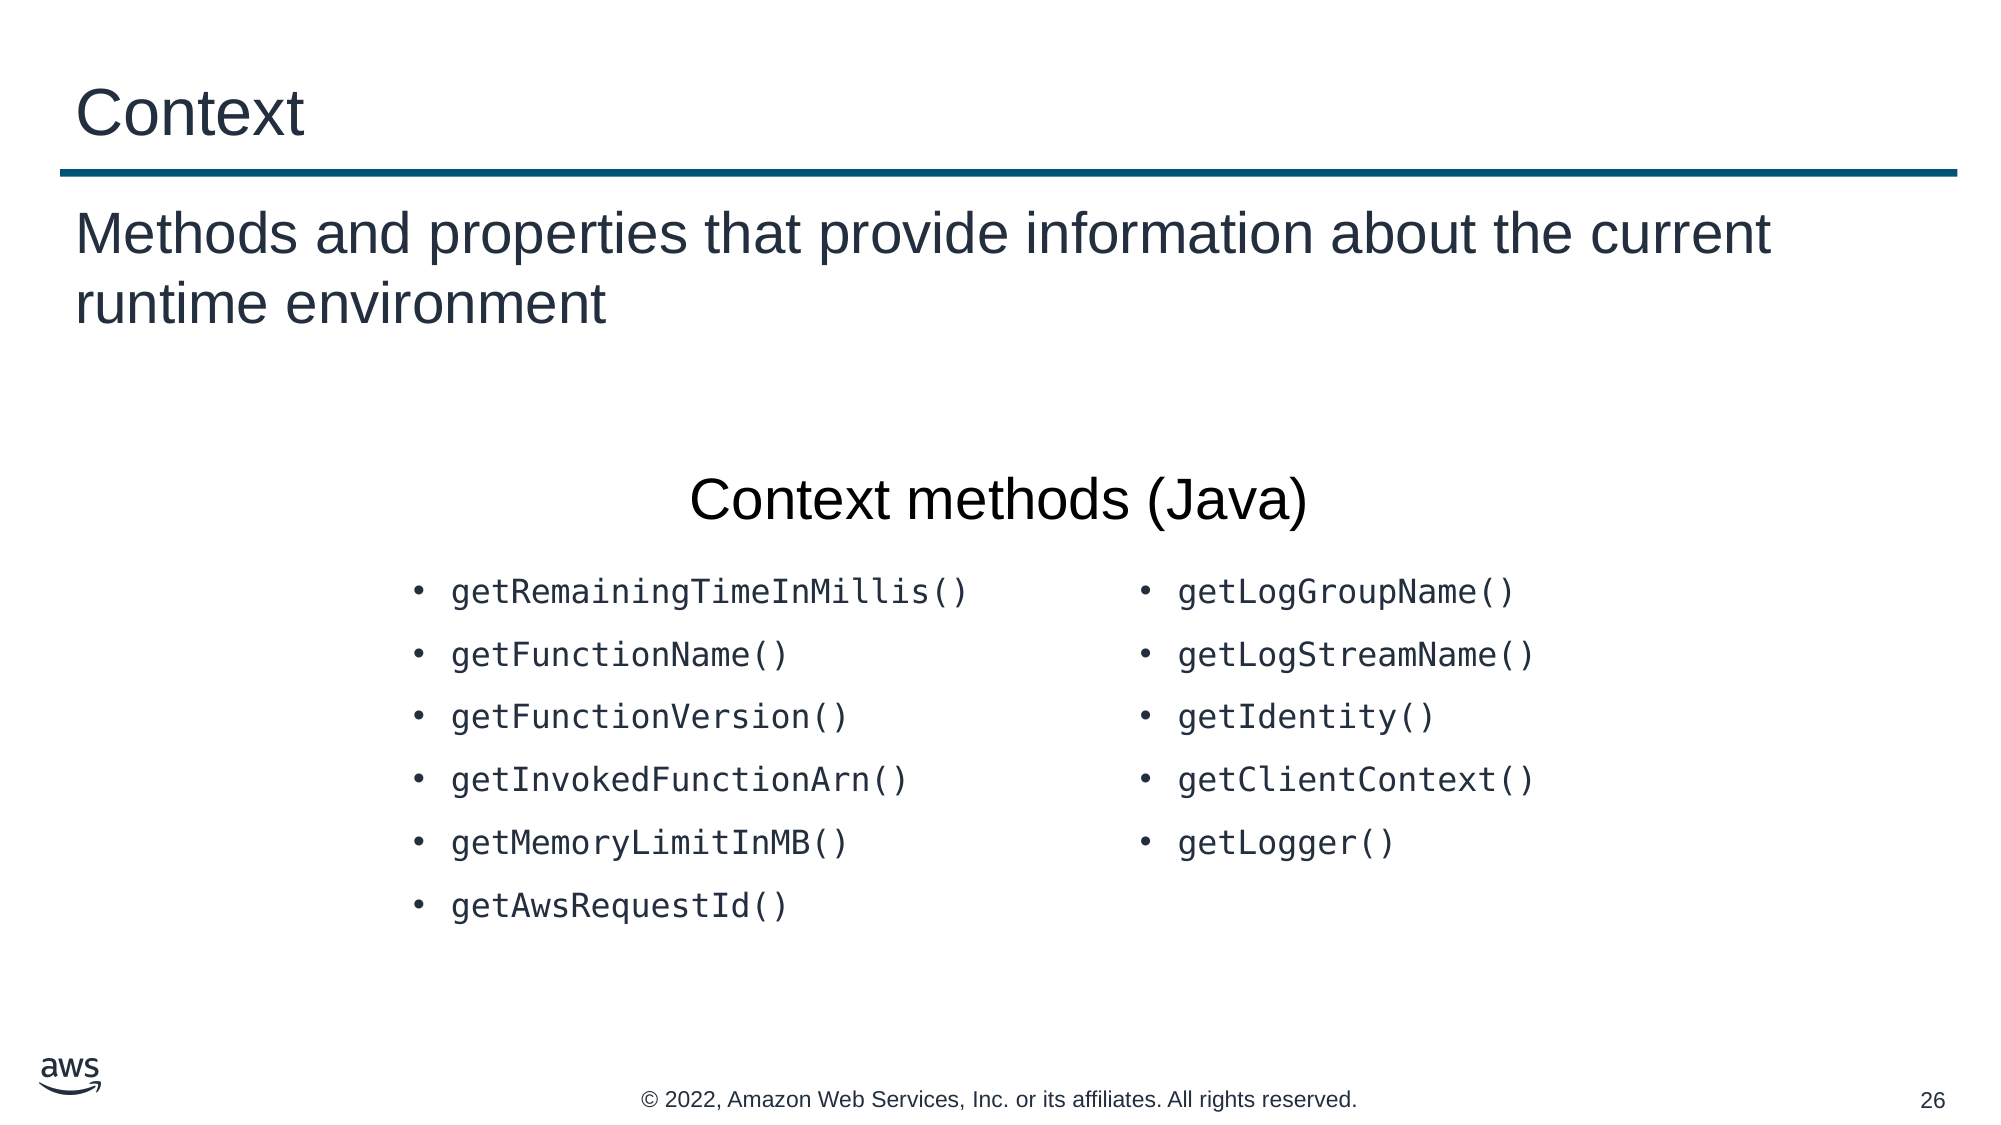

# Context
Methods and properties that provide information about the current runtime environment
Context methods (Java)

getRemainingTimeInMillis()
getFunctionName()
getFunctionVersion()
getInvokedFunctionArn()
getMemoryLimitInMB()
getAwsRequestId()
getLogGroupName()
getLogStreamName()
getIdentity()
getClientContext()
getLogger()
26